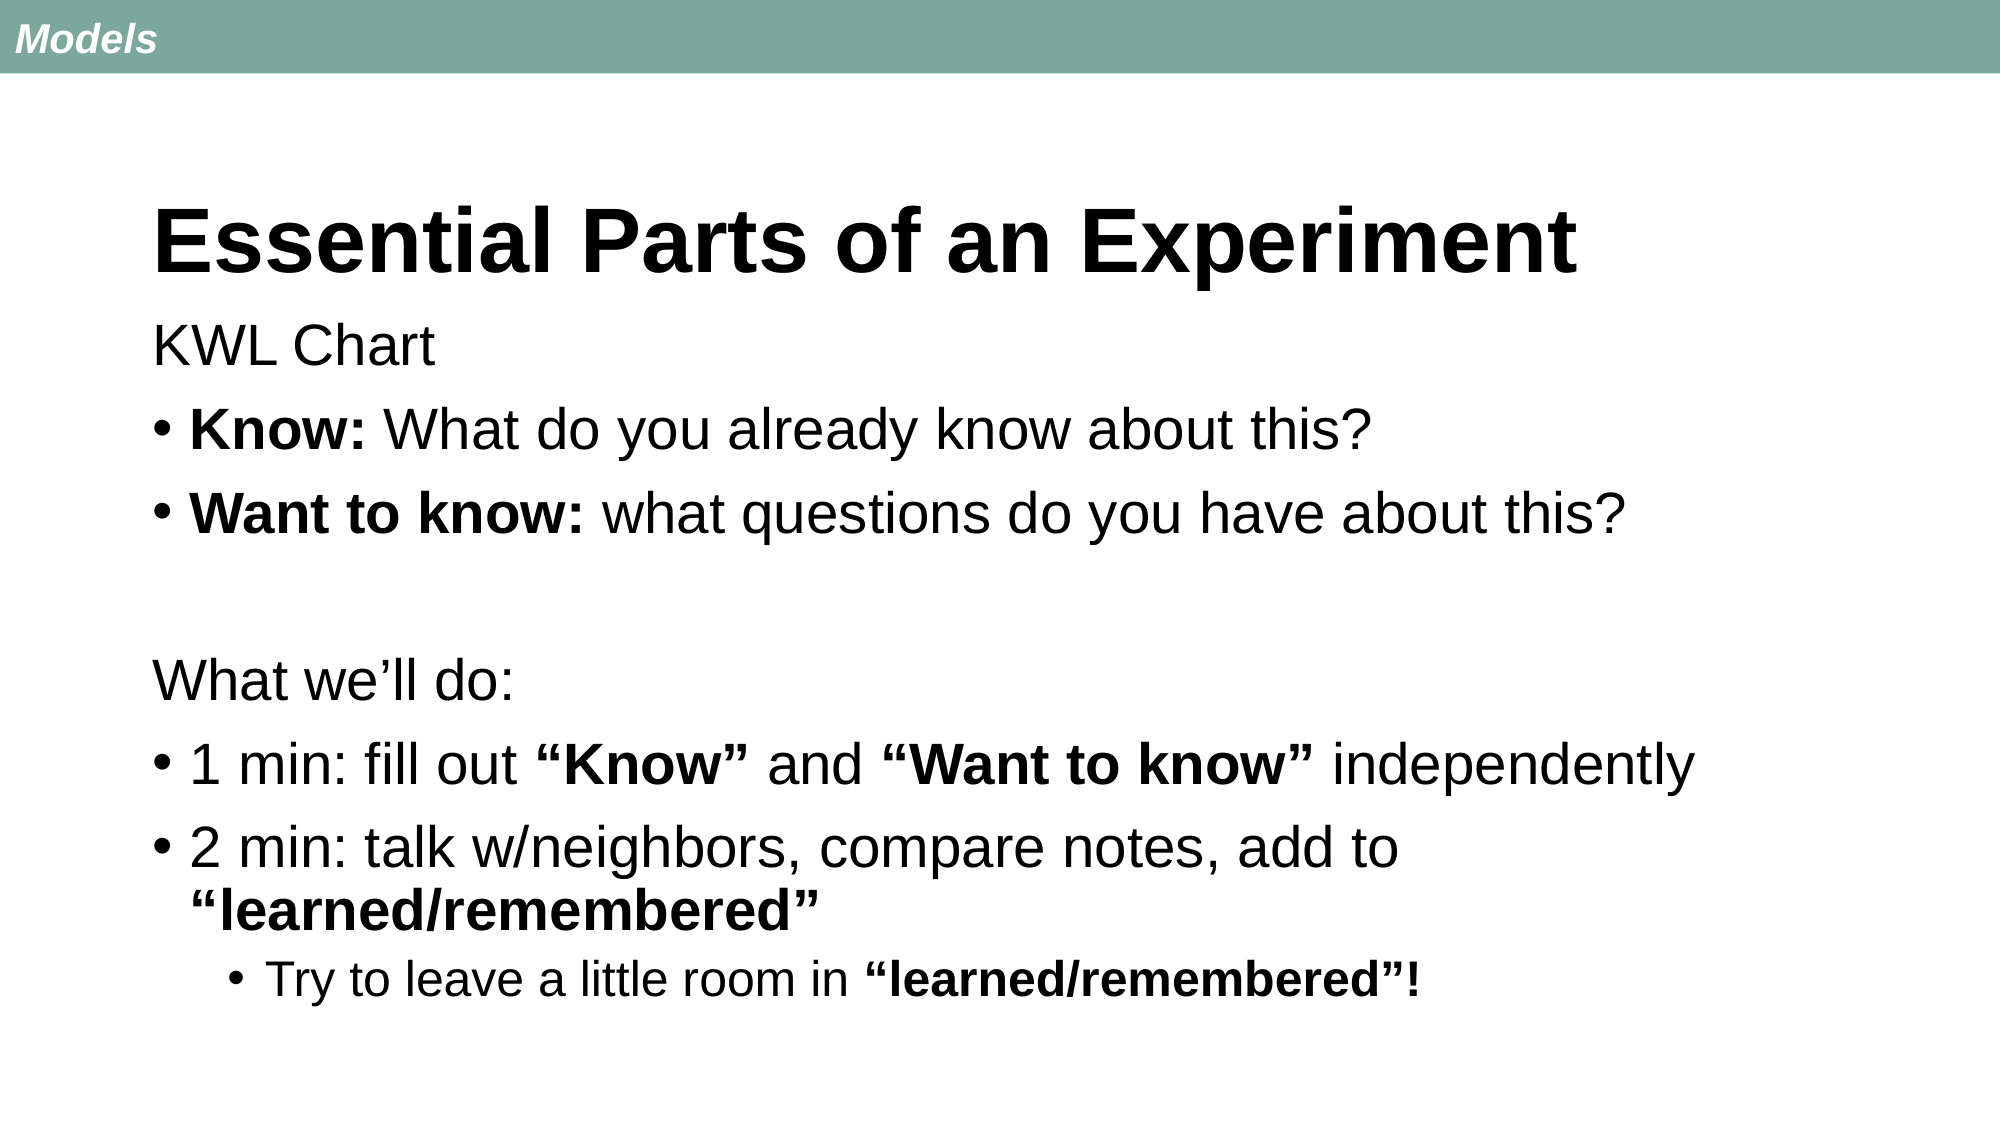

Models
# Essential Parts of an Experiment
KWL Chart
Know: What do you already know about this?
Want to know: what questions do you have about this?

What we’ll do:
1 min: fill out “Know” and “Want to know” independently
2 min: talk w/neighbors, compare notes, add to “learned/remembered”
Try to leave a little room in “learned/remembered”!